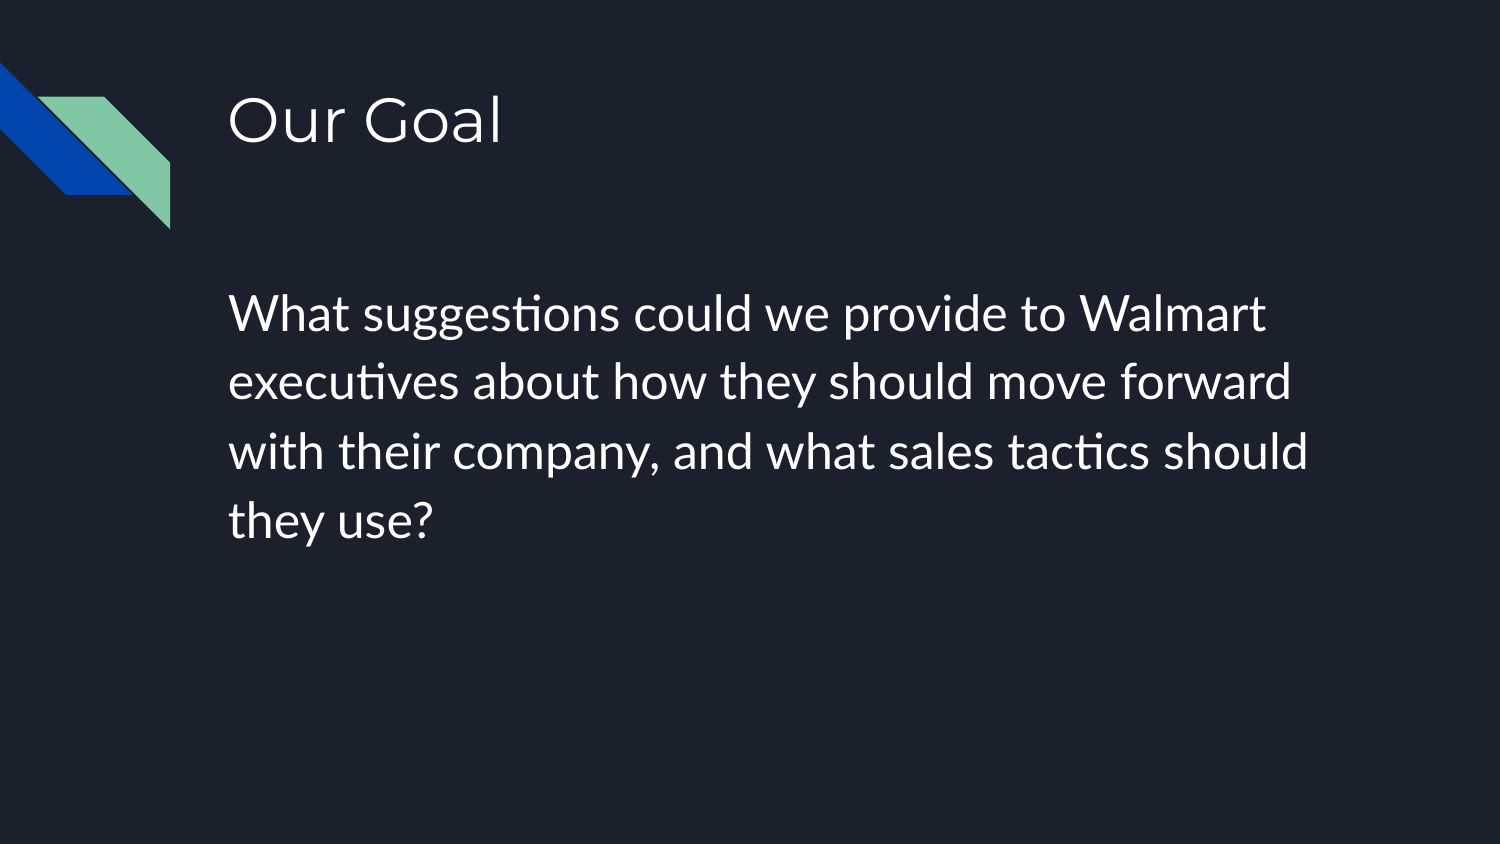

# Our Goal

What suggestions could we provide to Walmart executives about how they should move forward with their company, and what sales tactics should they use?